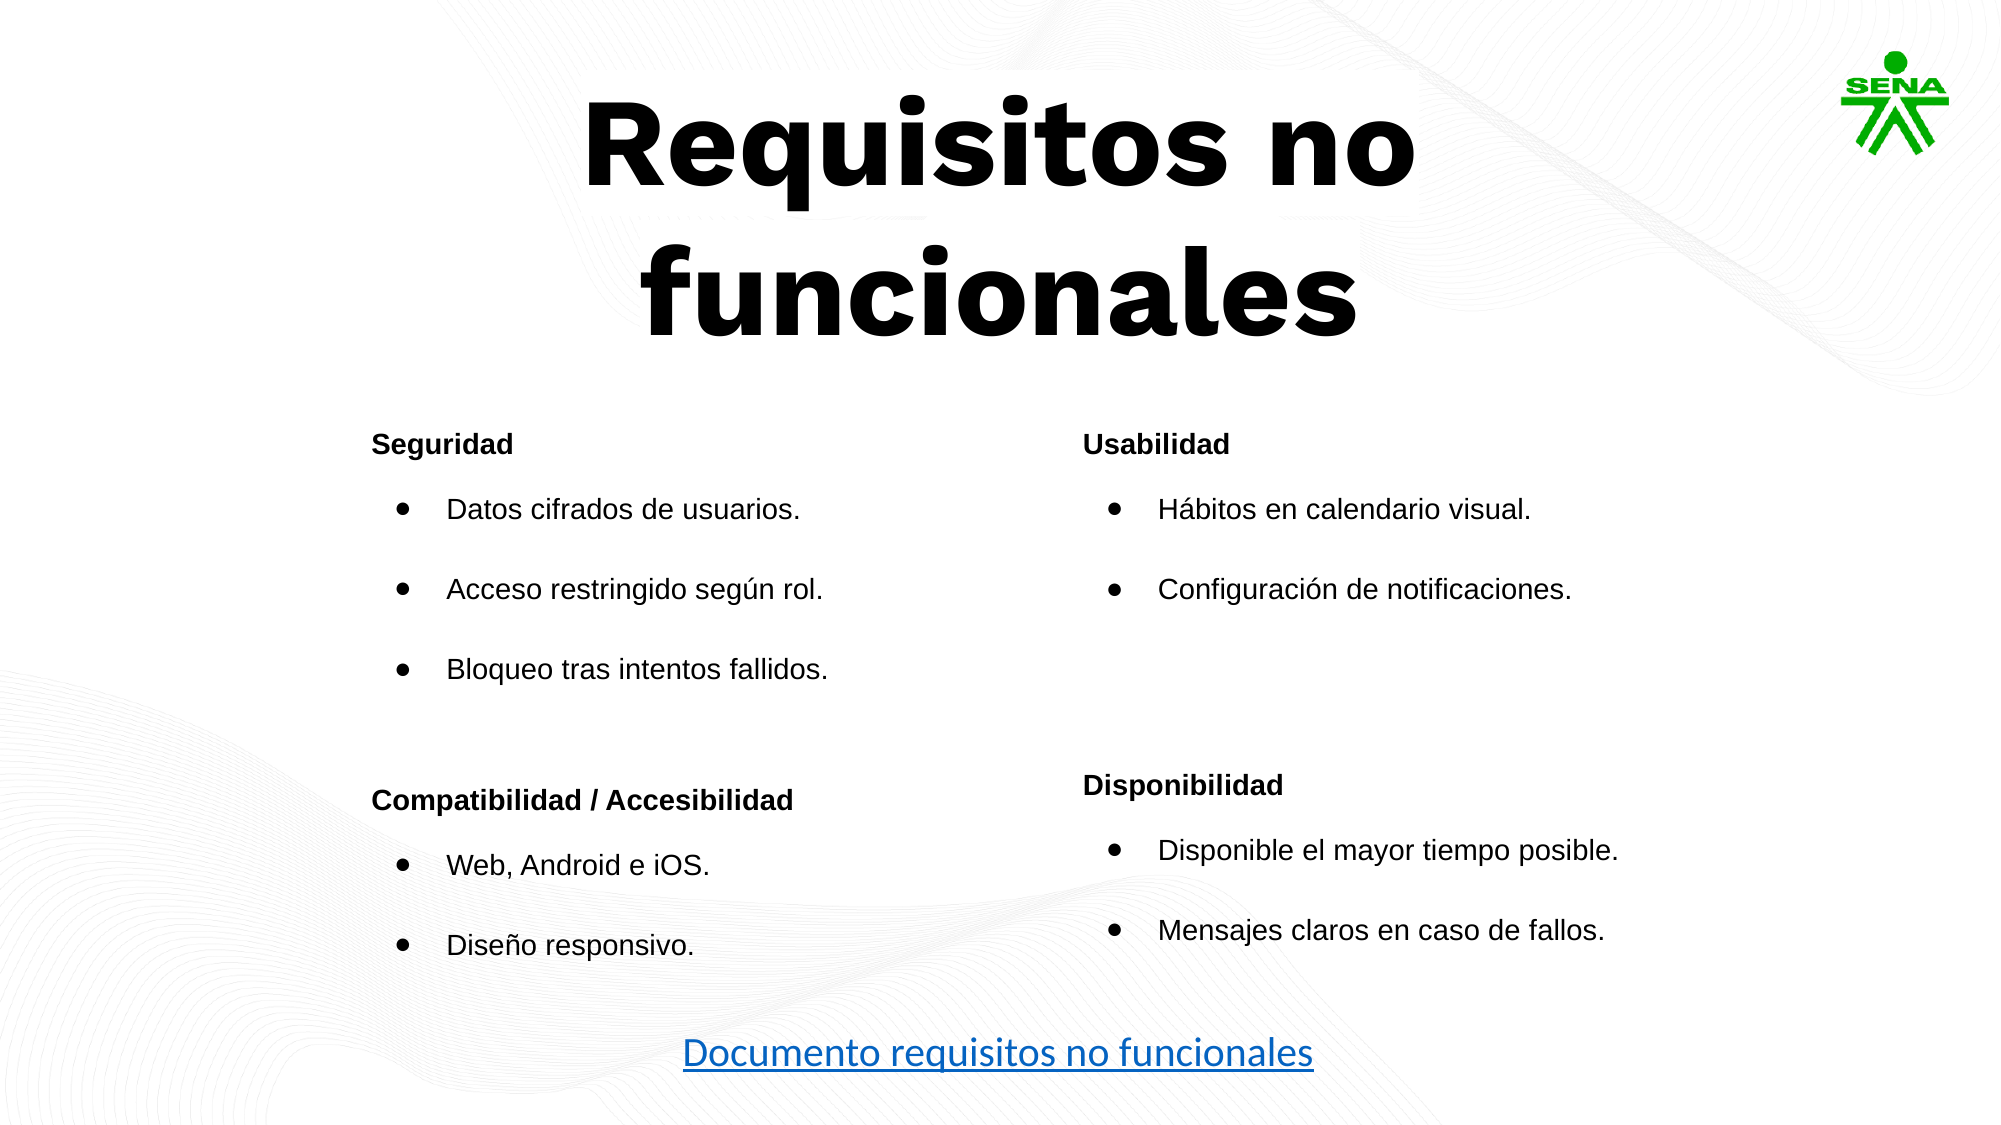

Requisitos no funcionales

Seguridad
Datos cifrados de usuarios.
Acceso restringido según rol.
Bloqueo tras intentos fallidos.

Compatibilidad / Accesibilidad
Web, Android e iOS.
Diseño responsivo.

Usabilidad
Hábitos en calendario visual.
Configuración de notificaciones.

Disponibilidad
Disponible el mayor tiempo posible.
Mensajes claros en caso de fallos.
Documento requisitos no funcionales